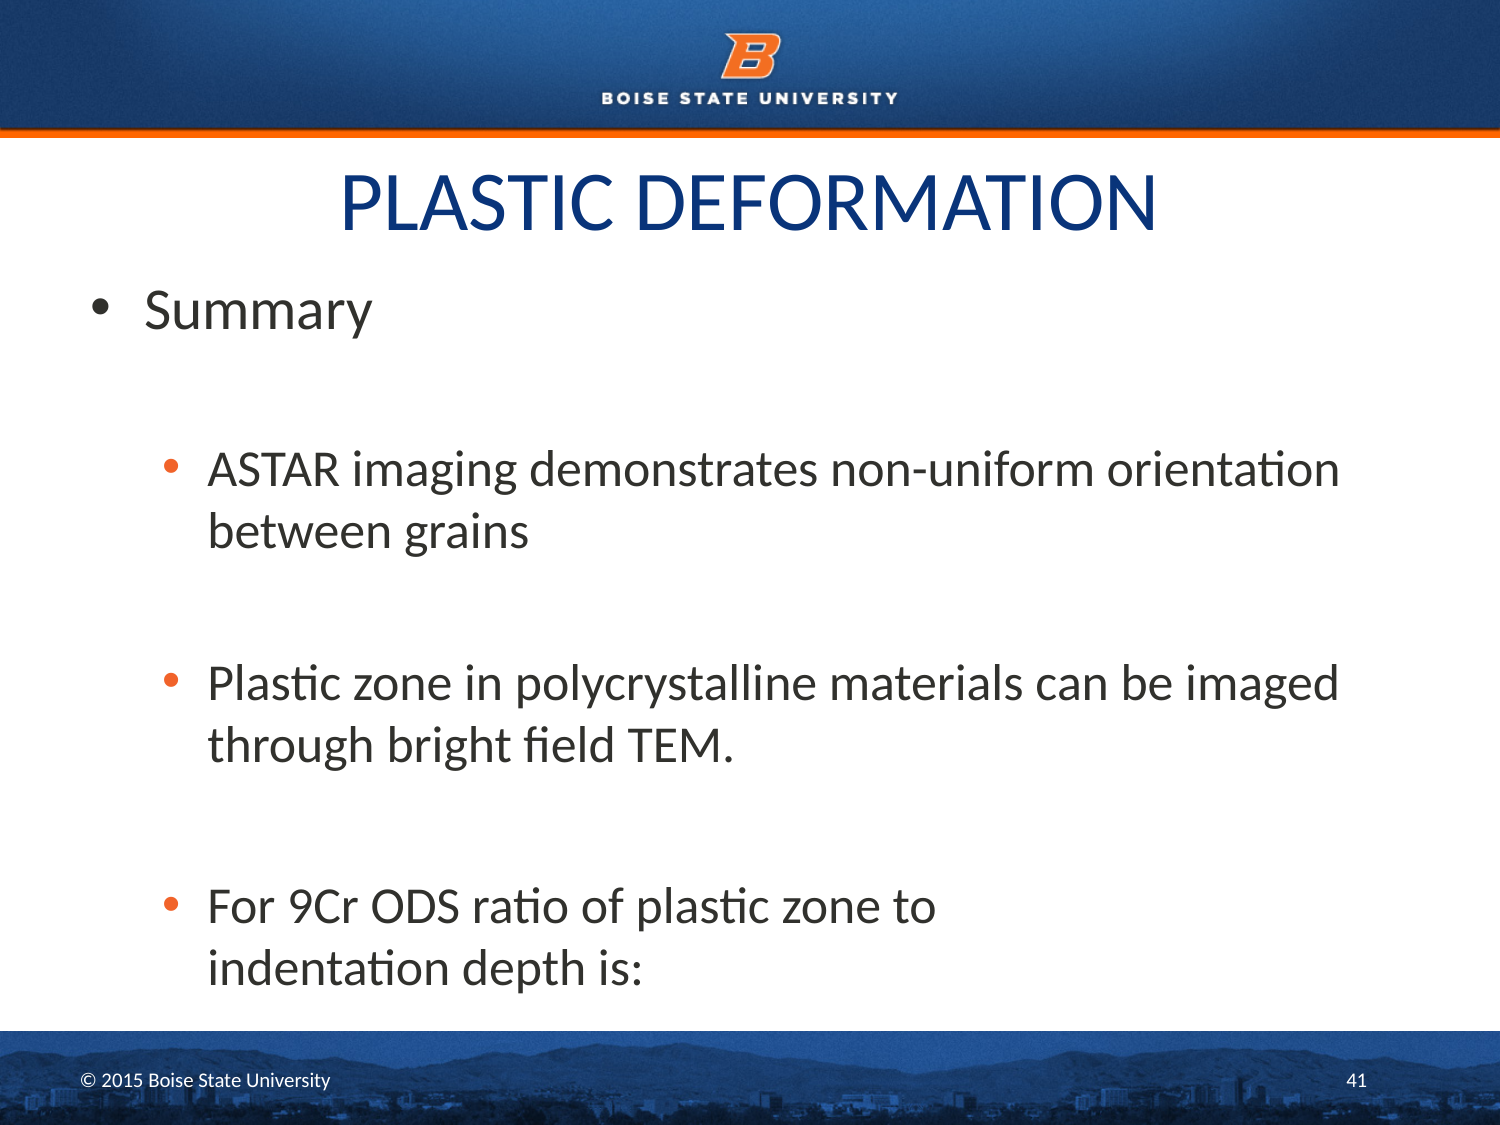

# PLASTIC DEFORMATION
Summary

ASTAR imaging demonstrates non-uniform orientation between grains

Plastic zone in polycrystalline materials can be imaged through bright field TEM.

For 9Cr ODS ratio of plastic zone to                                  indentation depth is: